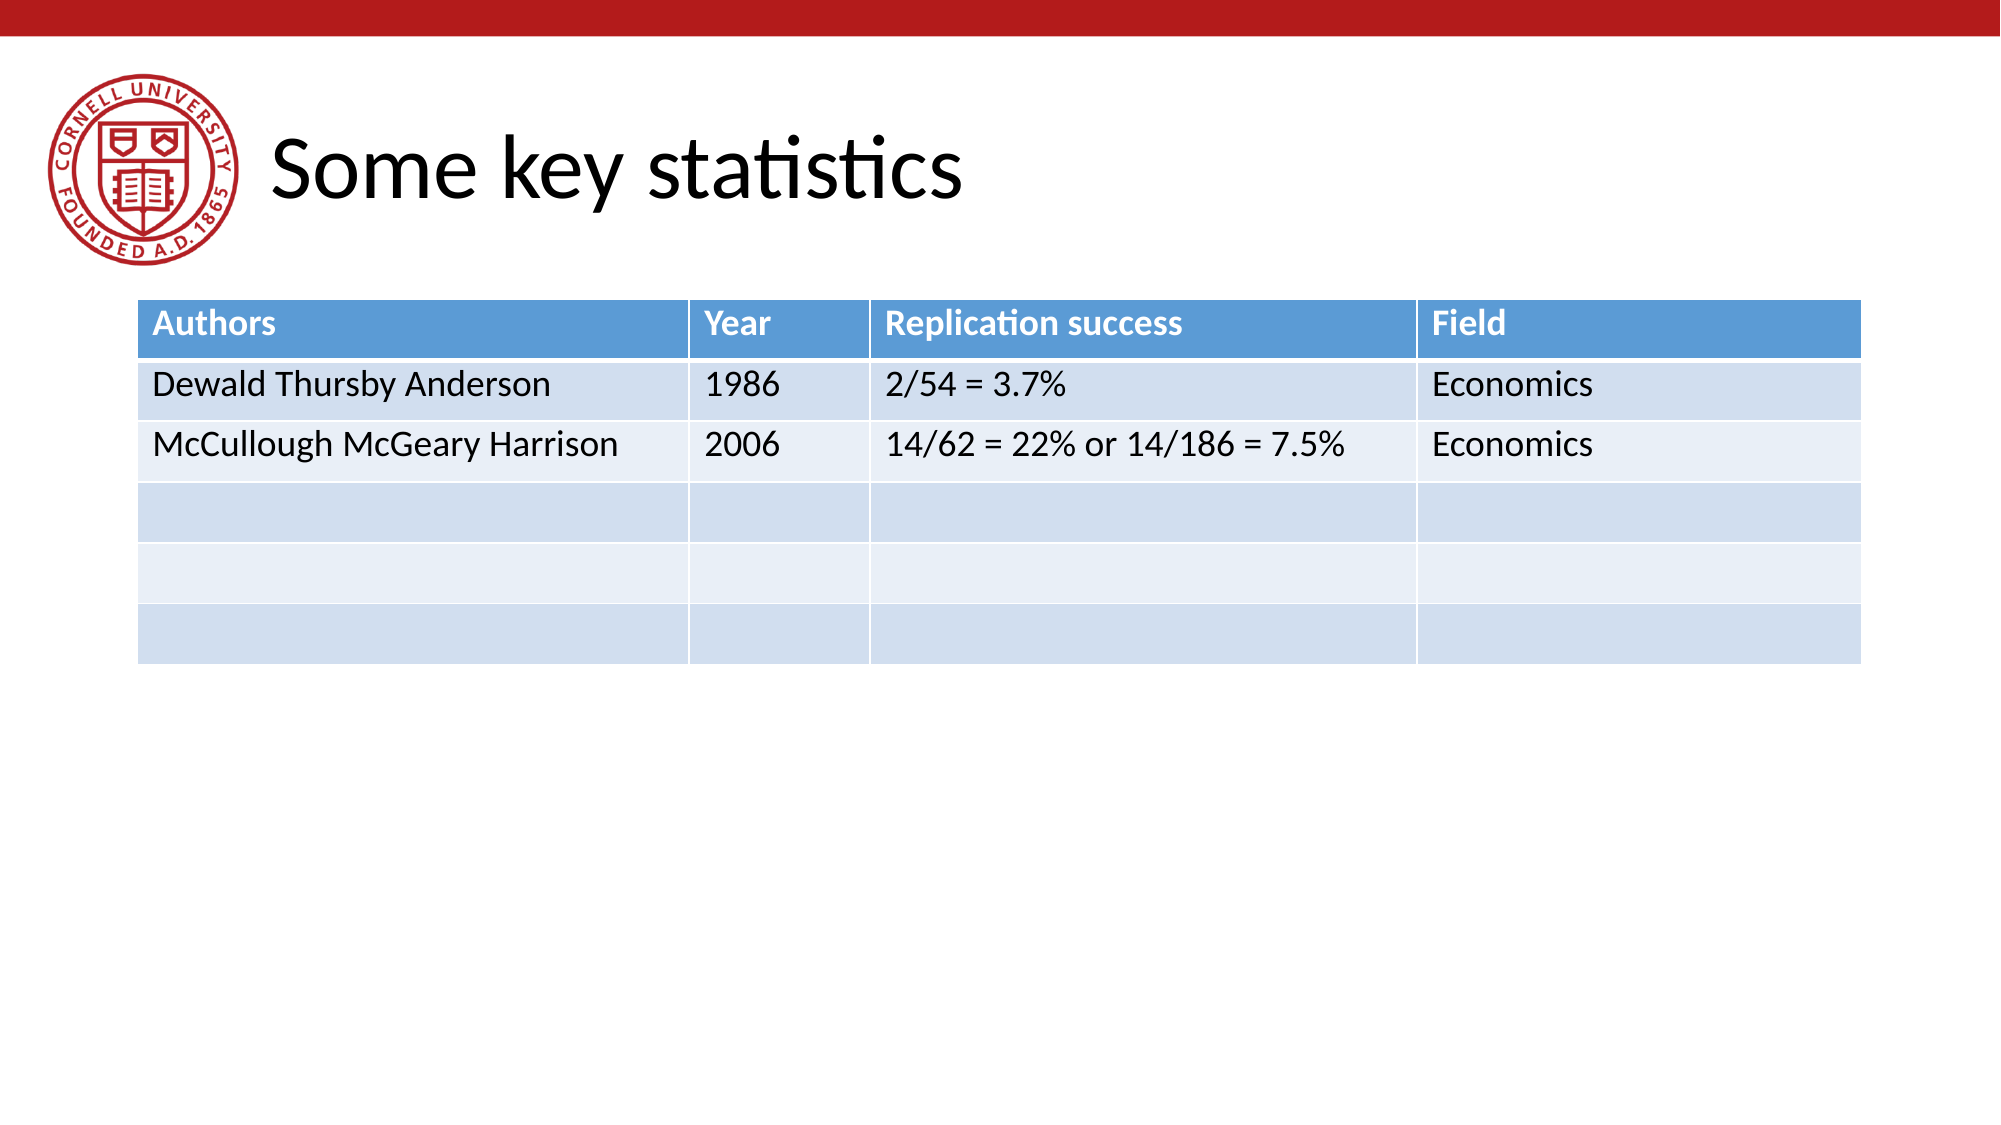

# Some key statistics
| Authors | Year | Replication success | Field |
| --- | --- | --- | --- |
| Dewald Thursby Anderson | 1986 | 2/54 = 3.7% | Economics |
| McCullough McGeary Harrison | 2006 | 14/62 = 22% or 14/186 = 7.5% | Economics |
|  |  |  |  |
|  |  |  |  |
|  |  |  |  |